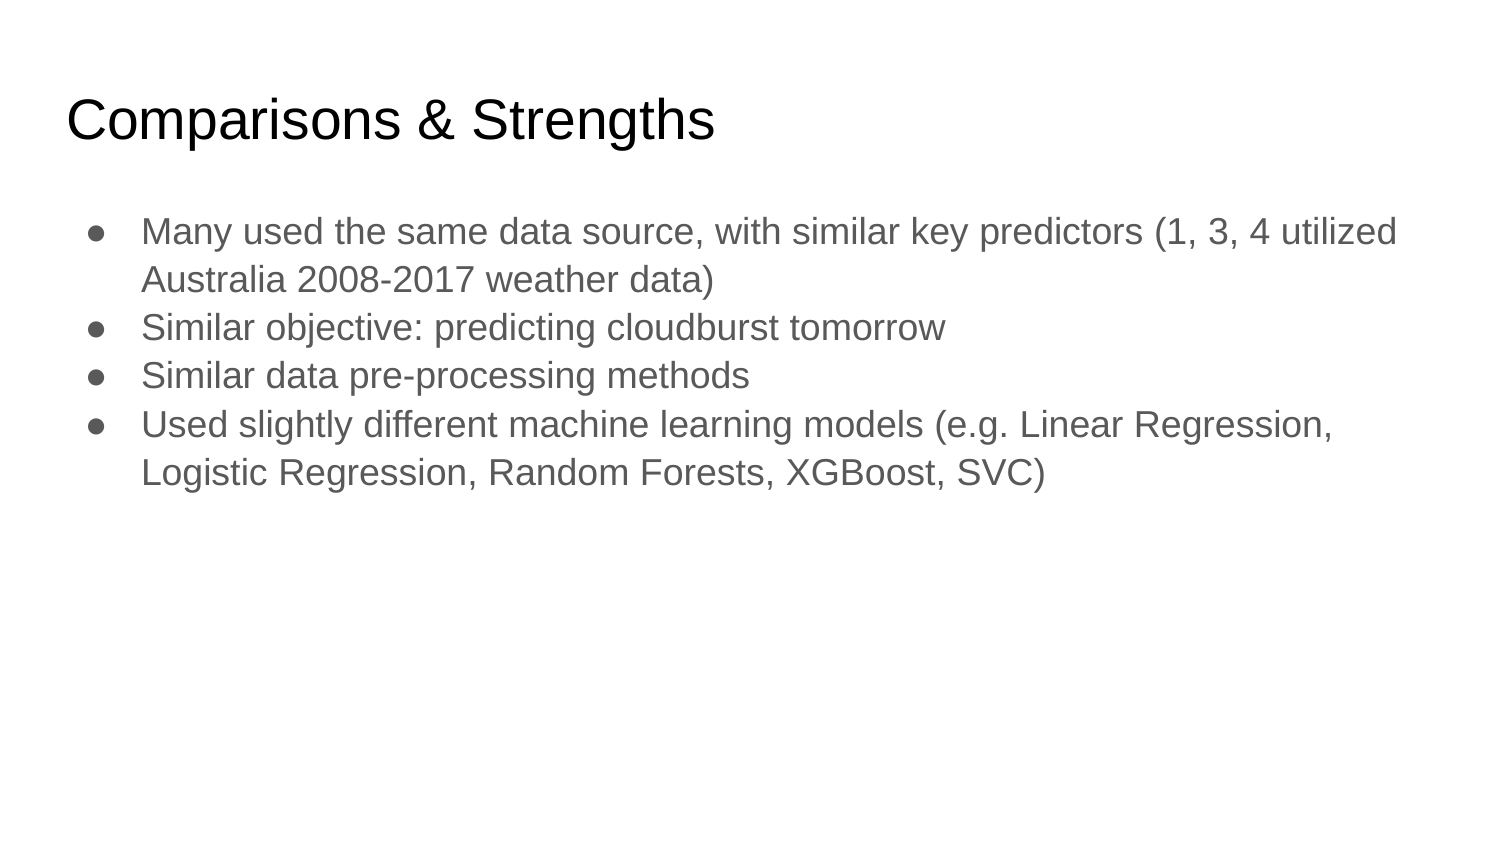

# Comparisons & Strengths

Many used the same data source, with similar key predictors (1, 3, 4 utilized Australia 2008-2017 weather data)
Similar objective: predicting cloudburst tomorrow
Similar data pre-processing methods
Used slightly different machine learning models (e.g. Linear Regression, Logistic Regression, Random Forests, XGBoost, SVC)